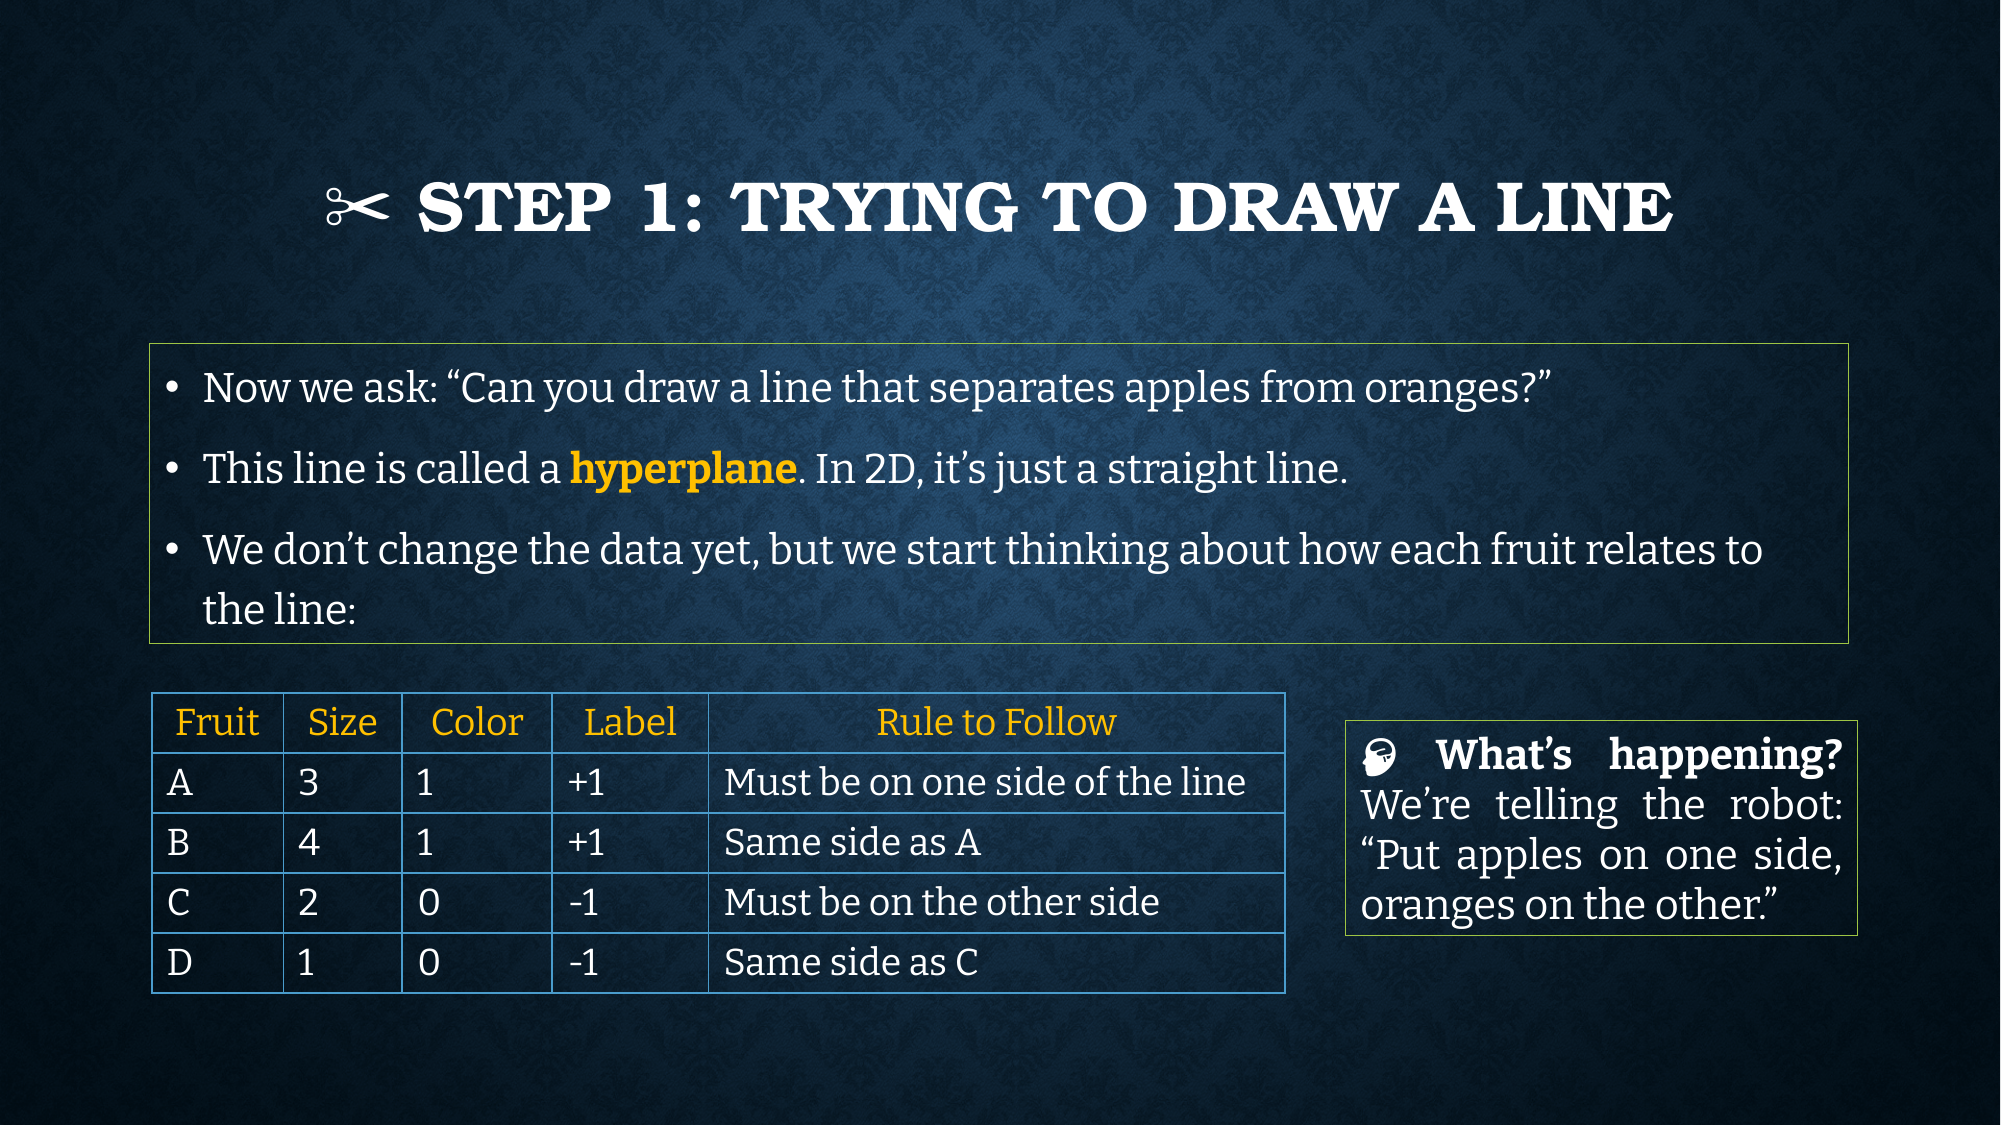

# ✂️ Step 1: Trying to Draw a Line
Now we ask: “Can you draw a line that separates apples from oranges?”
This line is called a hyperplane. In 2D, it’s just a straight line.
We don’t change the data yet, but we start thinking about how each fruit relates to the line:

| Fruit | Size | Color | Label | Rule to Follow |
| --- | --- | --- | --- | --- |
| A | 3 | 1 | +1 | Must be on one side of the line |
| B | 4 | 1 | +1 | Same side as A |
| C | 2 | 0 | -1 | Must be on the other side |
| D | 1 | 0 | -1 | Same side as C |
🧠 What’s happening? We’re telling the robot: “Put apples on one side, oranges on the other.”